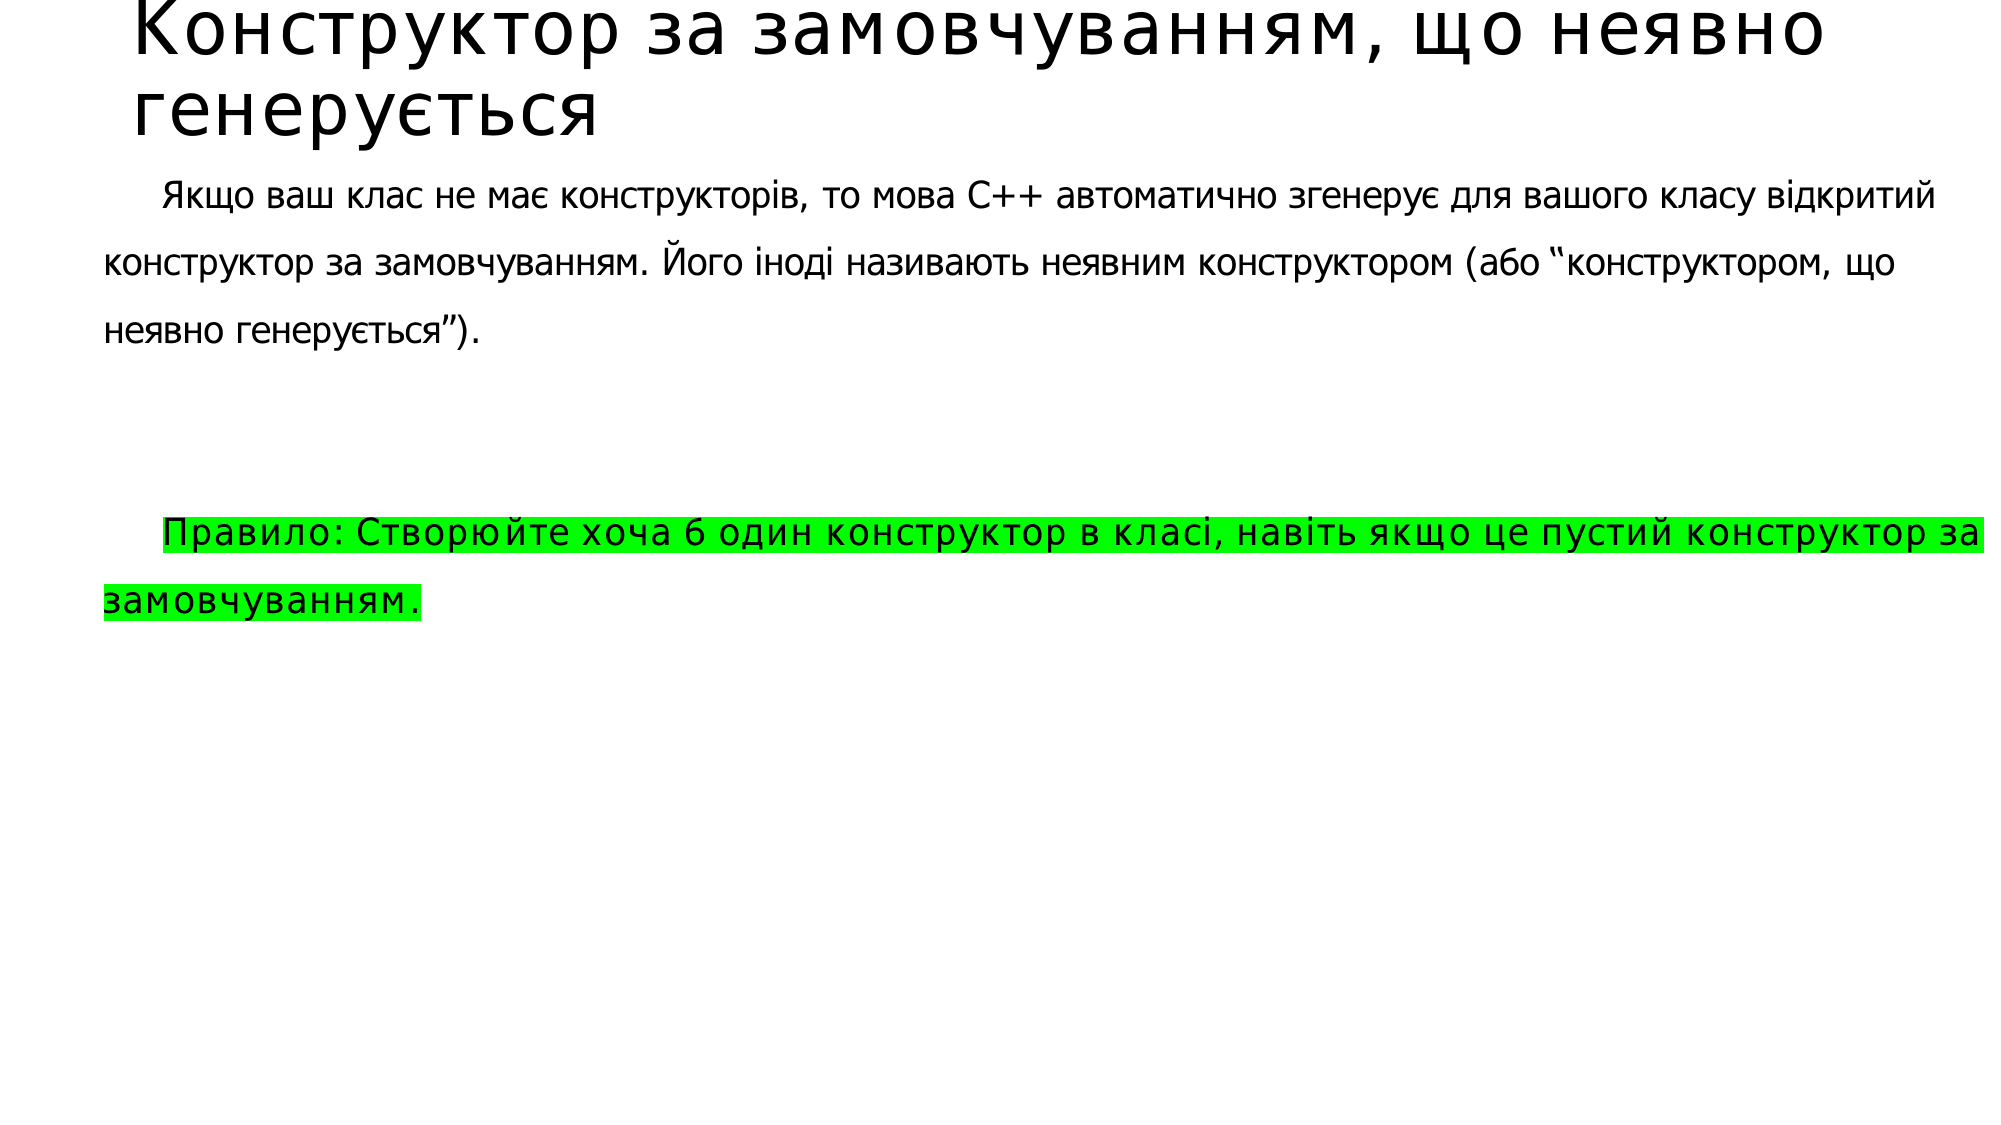

# Конструктор за замовчуванням, що неявно генерується
Якщо ваш клас не має конструкторів, то мова C++ автоматично згенерує для вашого класу відкритий конструктор за замовчуванням. Його іноді називають неявним конструктором (або “конструктором, що неявно генерується”).

Правило: Створюйте хоча б один конструктор в класі, навіть якщо це пустий конструктор за замовчуванням.